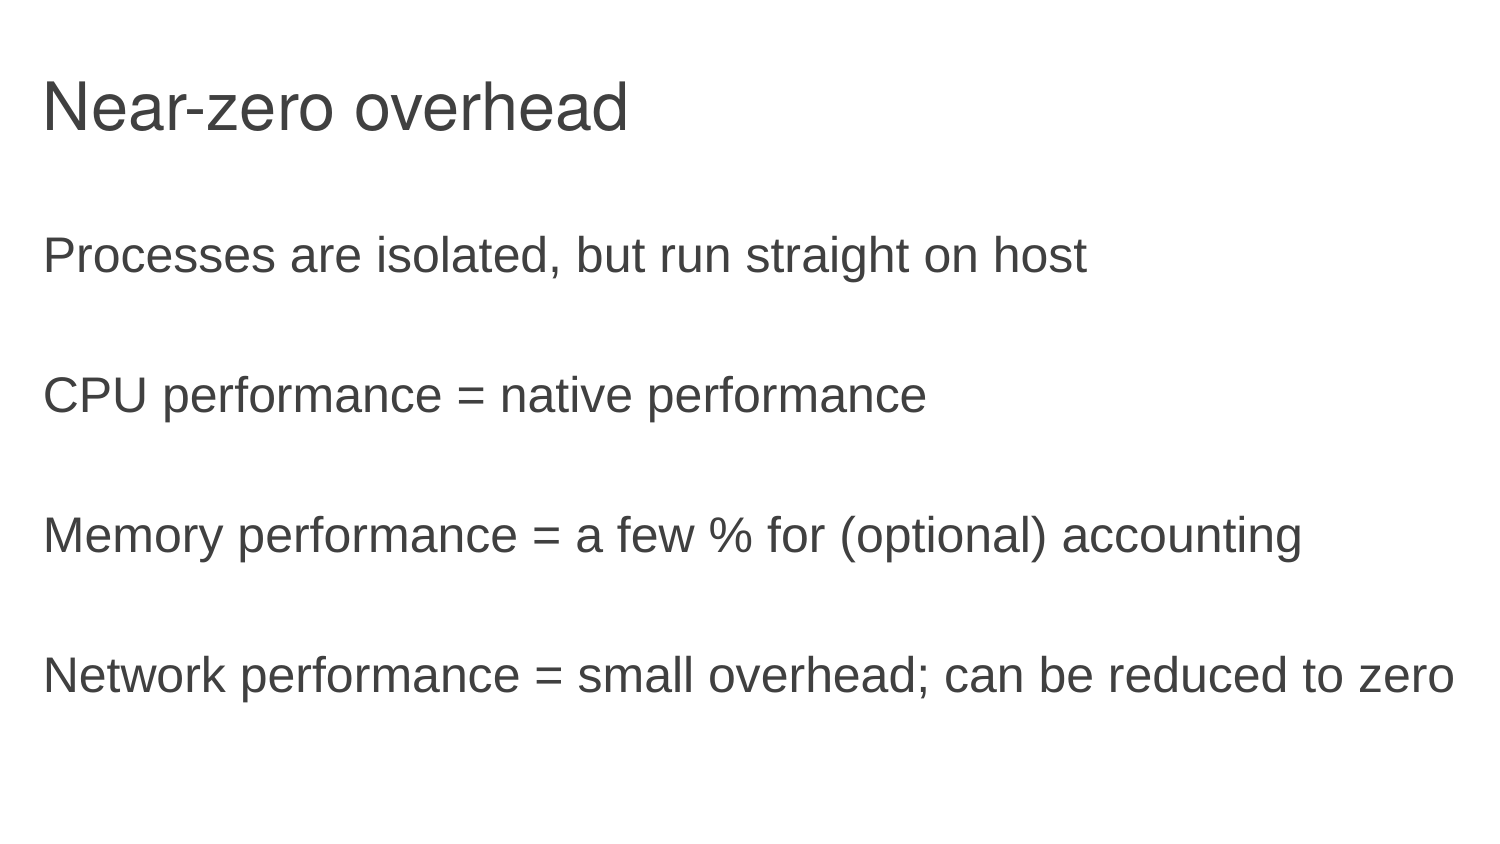

# Near-zero overhead
Processes are isolated, but run straight on host

CPU performance = native performance

Memory performance = a few % for (optional) accounting

Network performance = small overhead; can be reduced to zero